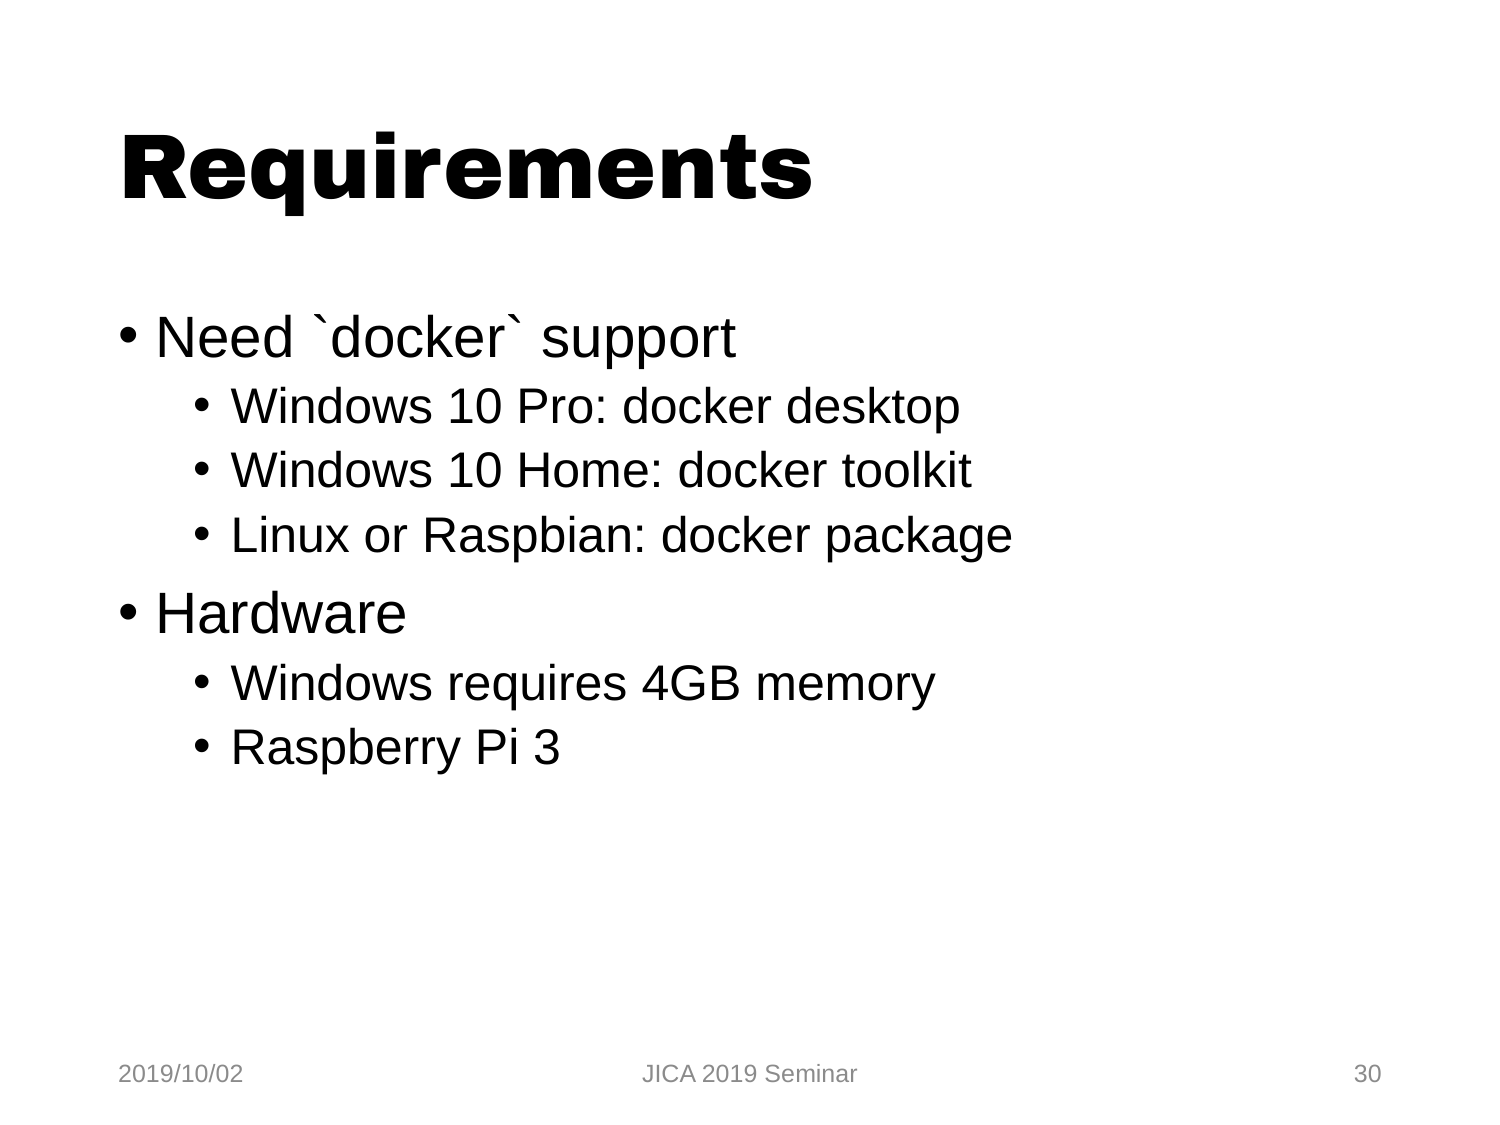

# Requirements
Need `docker` support
Windows 10 Pro: docker desktop
Windows 10 Home: docker toolkit
Linux or Raspbian: docker package
Hardware
Windows requires 4GB memory
Raspberry Pi 3
2019/10/02
JICA 2019 Seminar
30